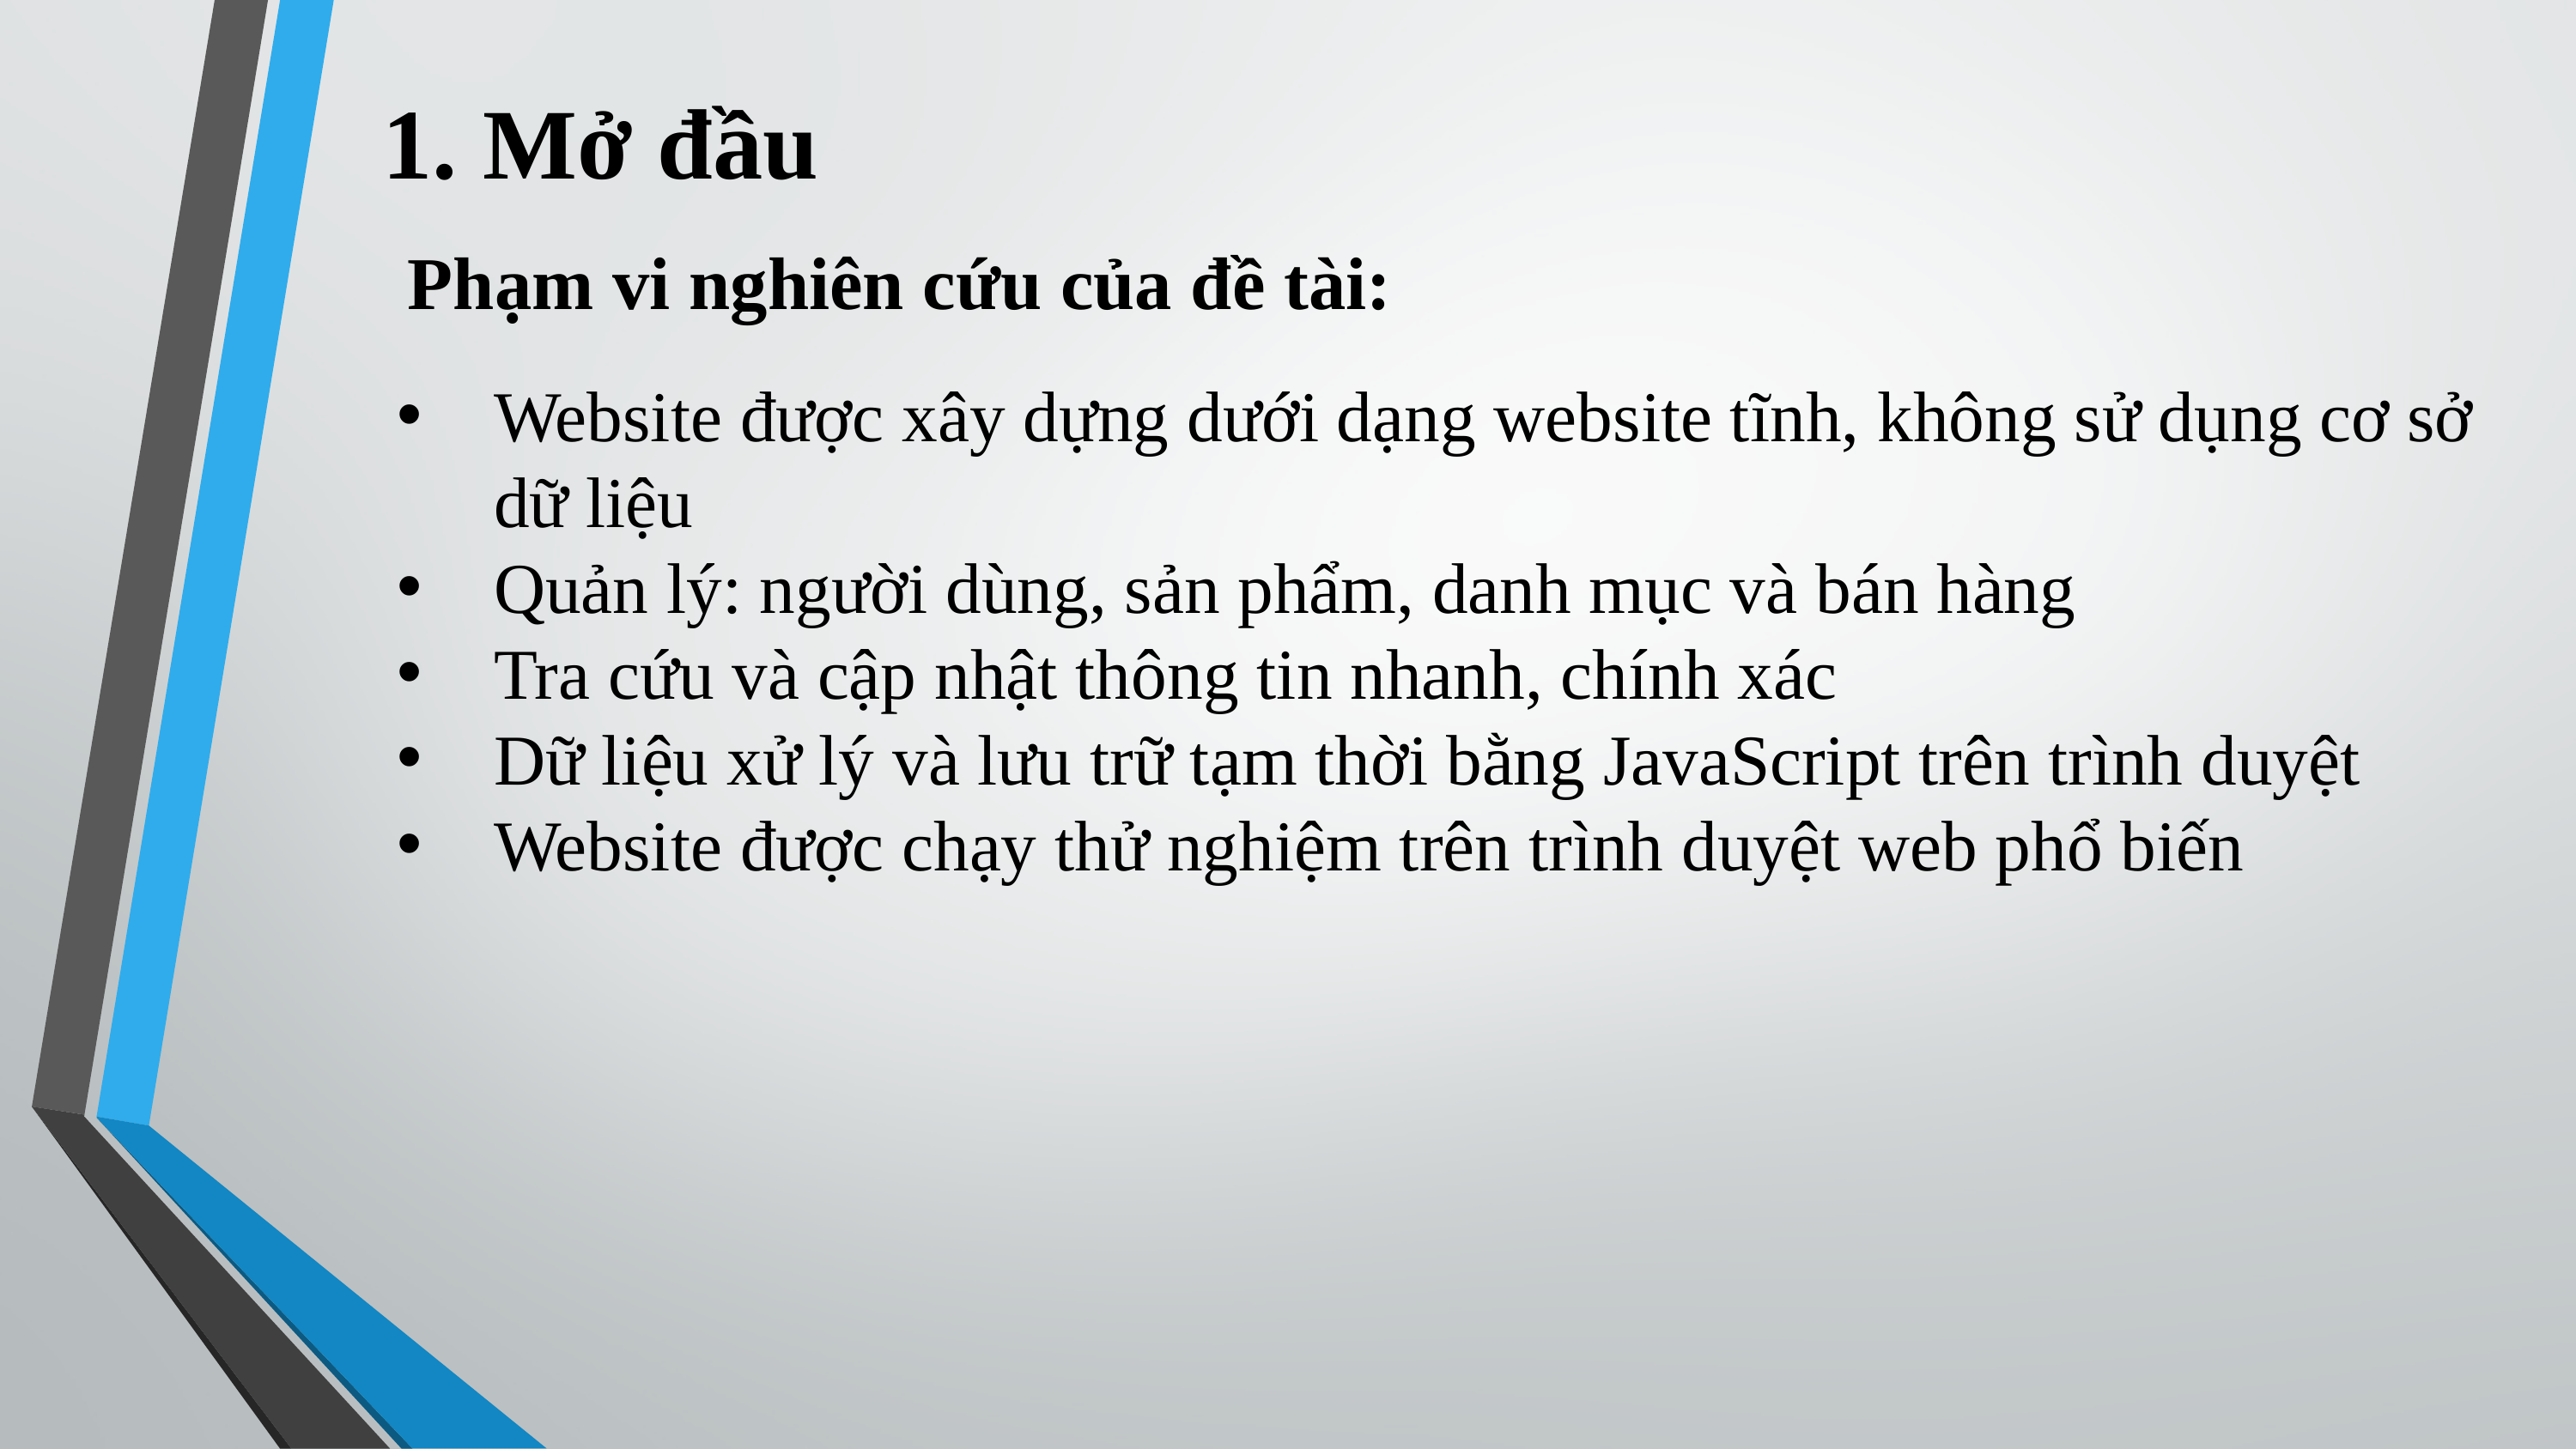

1. Mở đầu
Phạm vi nghiên cứu của đề tài:
Website được xây dựng dưới dạng website tĩnh, không sử dụng cơ sở dữ liệu
Quản lý: người dùng, sản phẩm, danh mục và bán hàng
Tra cứu và cập nhật thông tin nhanh, chính xác
Dữ liệu xử lý và lưu trữ tạm thời bằng JavaScript trên trình duyệt
Website được chạy thử nghiệm trên trình duyệt web phổ biến